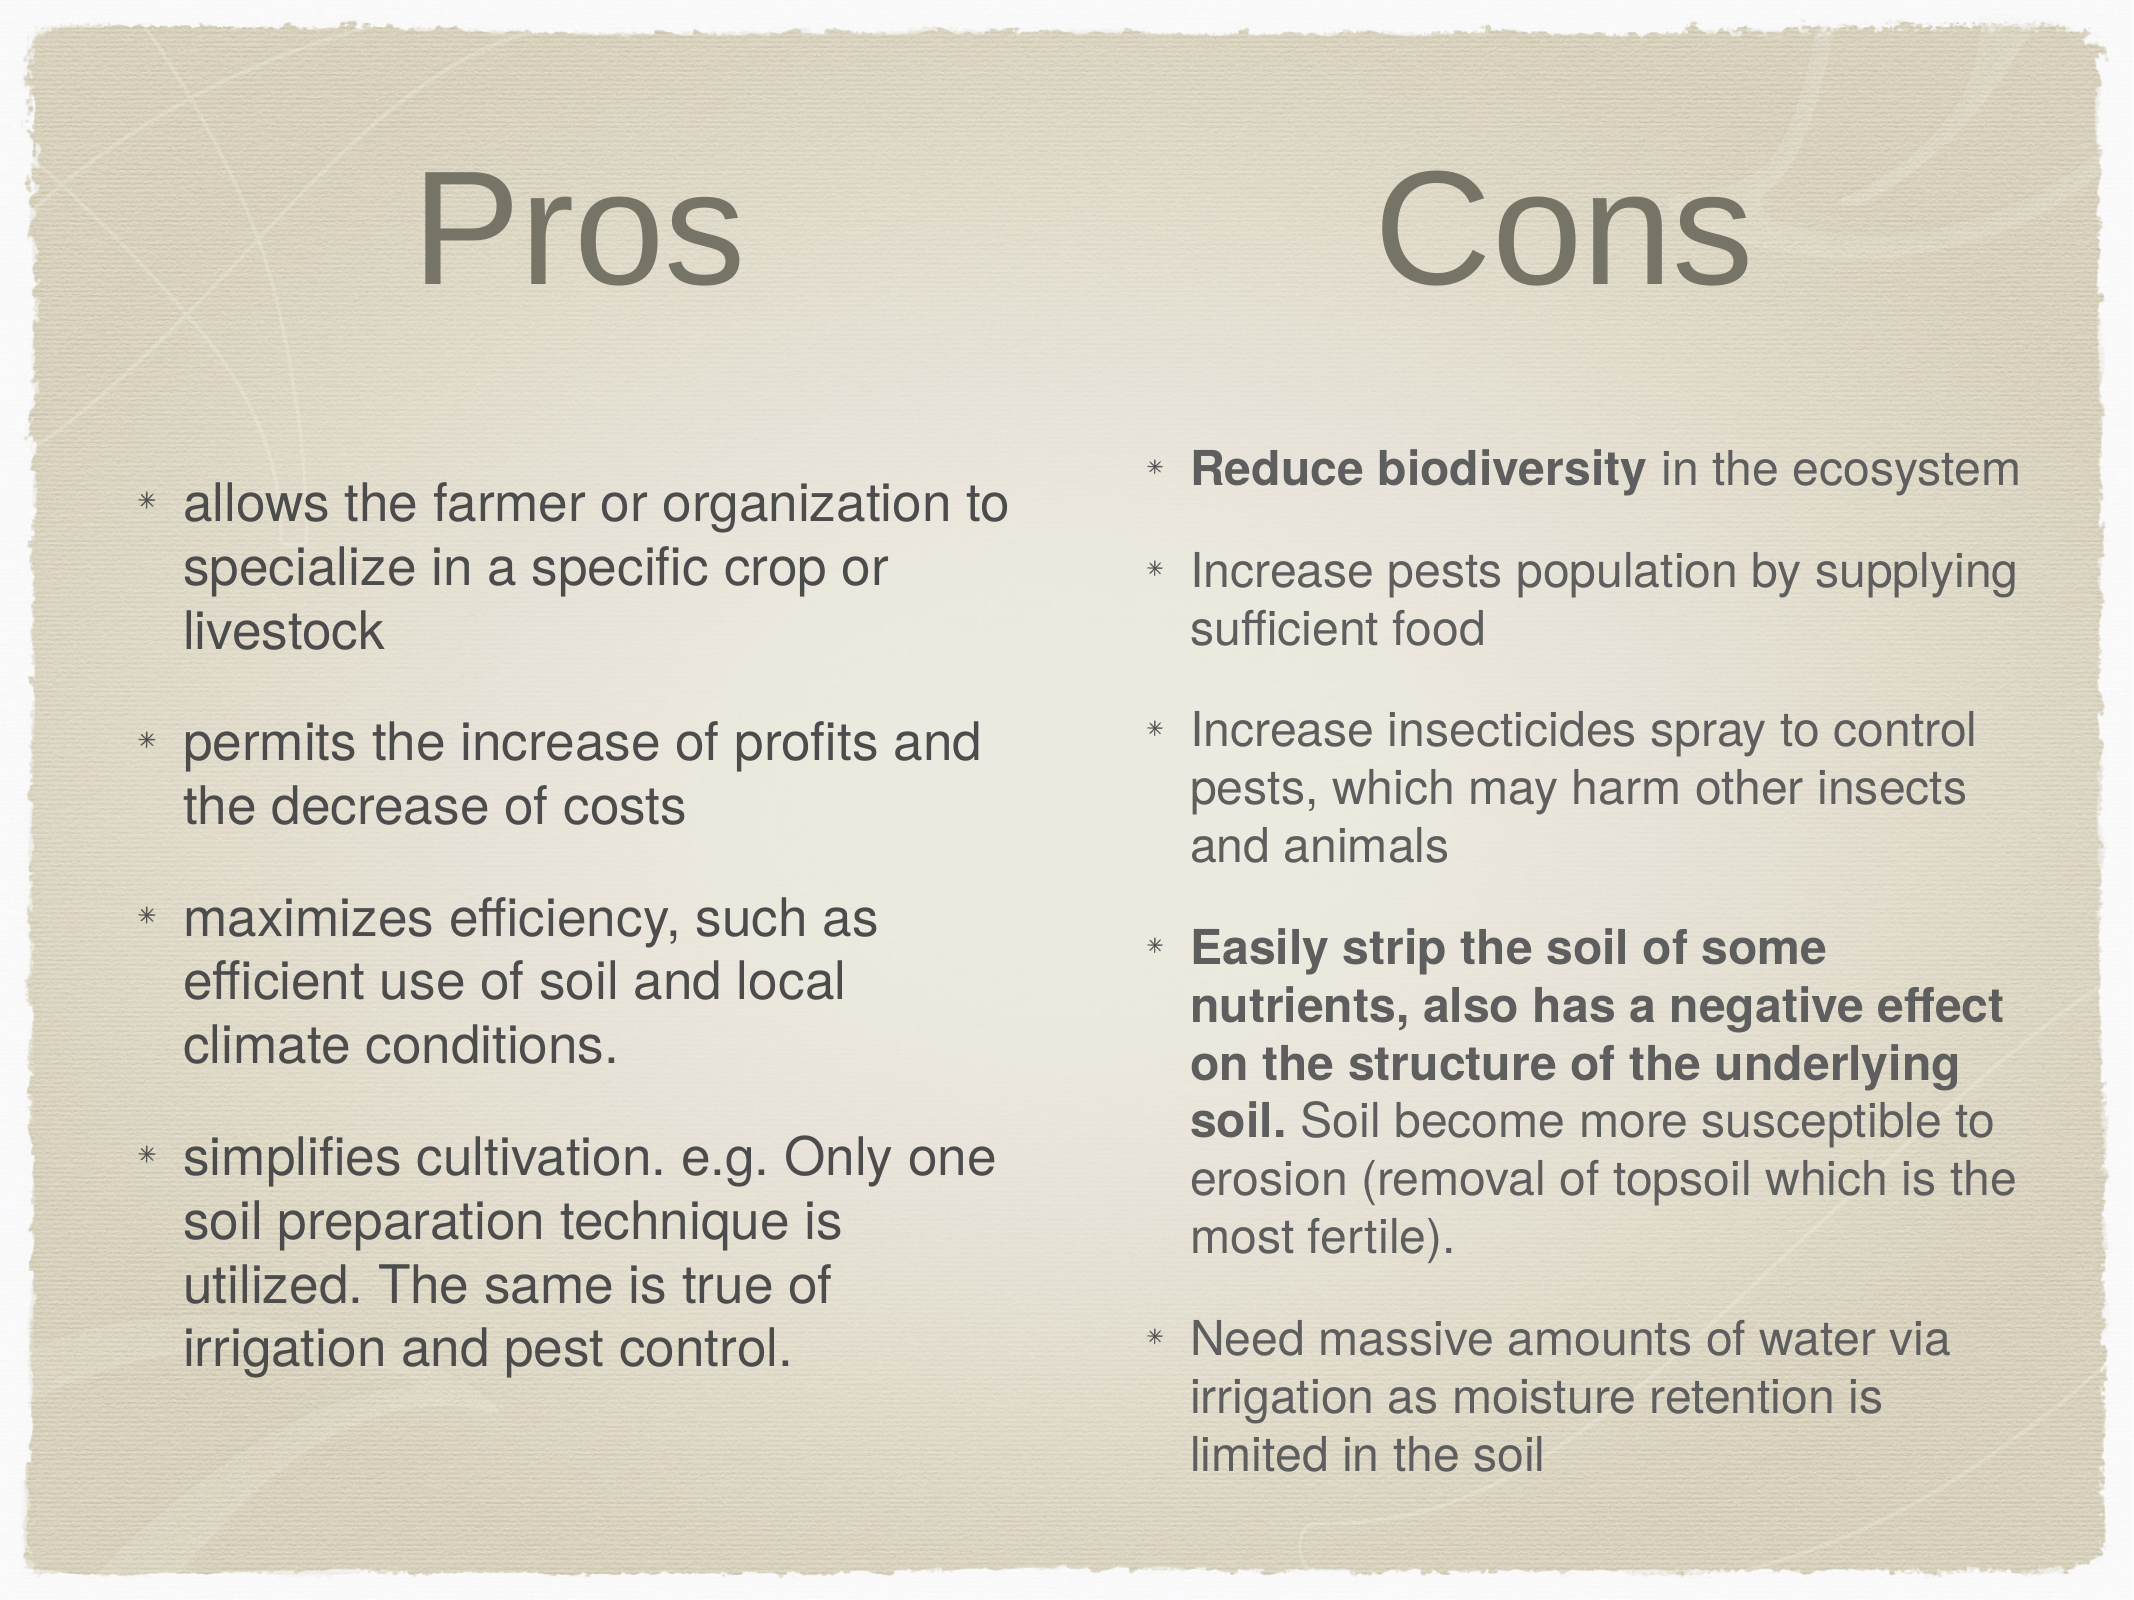

# Pros
Cons
Reduce biodiversity in the ecosystem
Increase pests population by supplying sufficient food
Increase insecticides spray to control pests, which may harm other insects and animals
Easily strip the soil of some nutrients, also has a negative effect on the structure of the underlying soil. Soil become more susceptible to erosion (removal of topsoil which is the most fertile).
Need massive amounts of water via irrigation as moisture retention is limited in the soil
allows the farmer or organization to specialize in a specific crop or livestock
permits the increase of profits and the decrease of costs
maximizes efficiency, such as efficient use of soil and local climate conditions.
simplifies cultivation. e.g. Only one soil preparation technique is utilized. The same is true of irrigation and pest control.